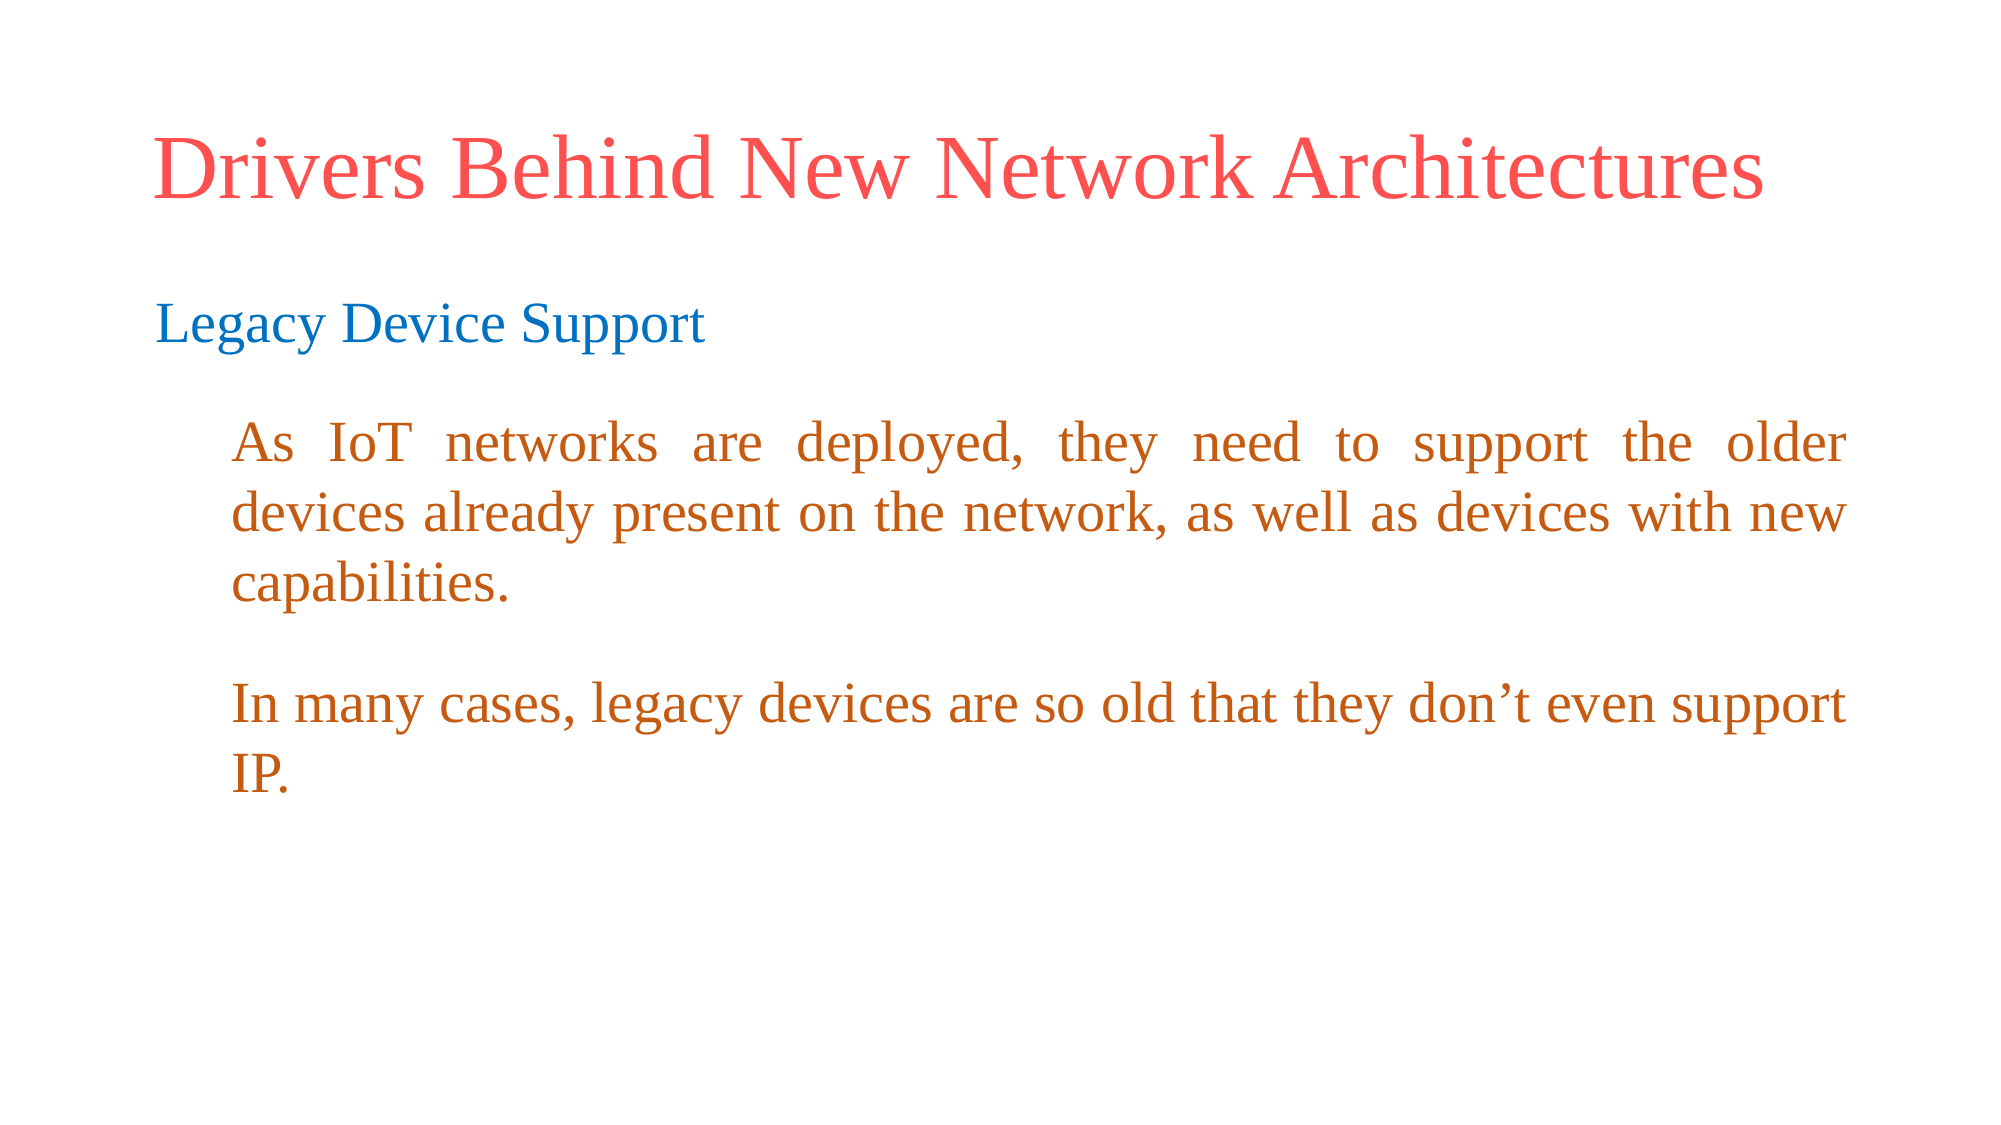

# Drivers Behind New Network Architectures
Legacy Device Support
As IoT networks are deployed, they need to support the older devices already present on the network, as well as devices with new capabilities.
In many cases, legacy devices are so old that they don’t even support IP.